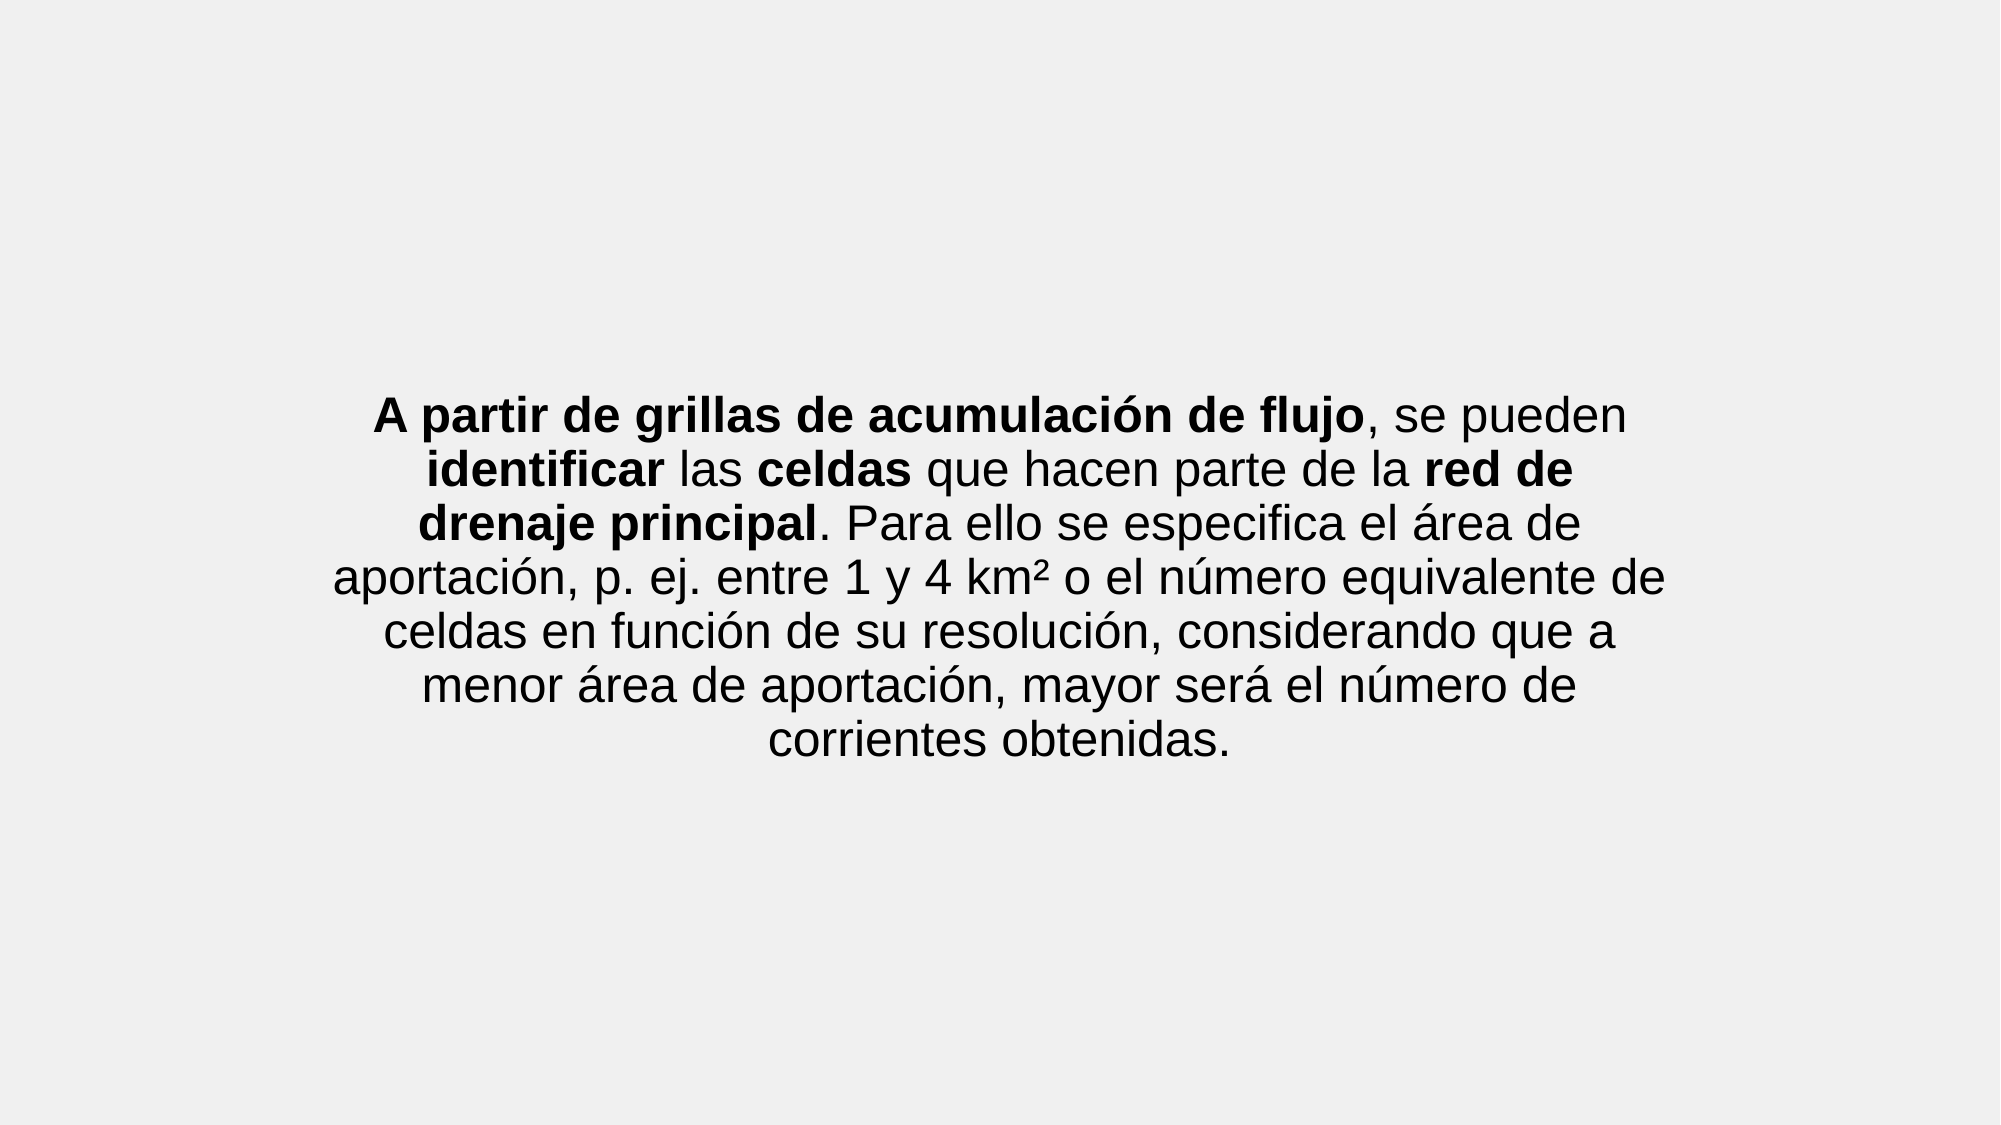

# A partir de grillas de acumulación de flujo, se pueden identificar las celdas que hacen parte de la red de drenaje principal. Para ello se especifica el área de aportación, p. ej. entre 1 y 4 km² o el número equivalente de celdas en función de su resolución, considerando que a menor área de aportación, mayor será el número de corrientes obtenidas.